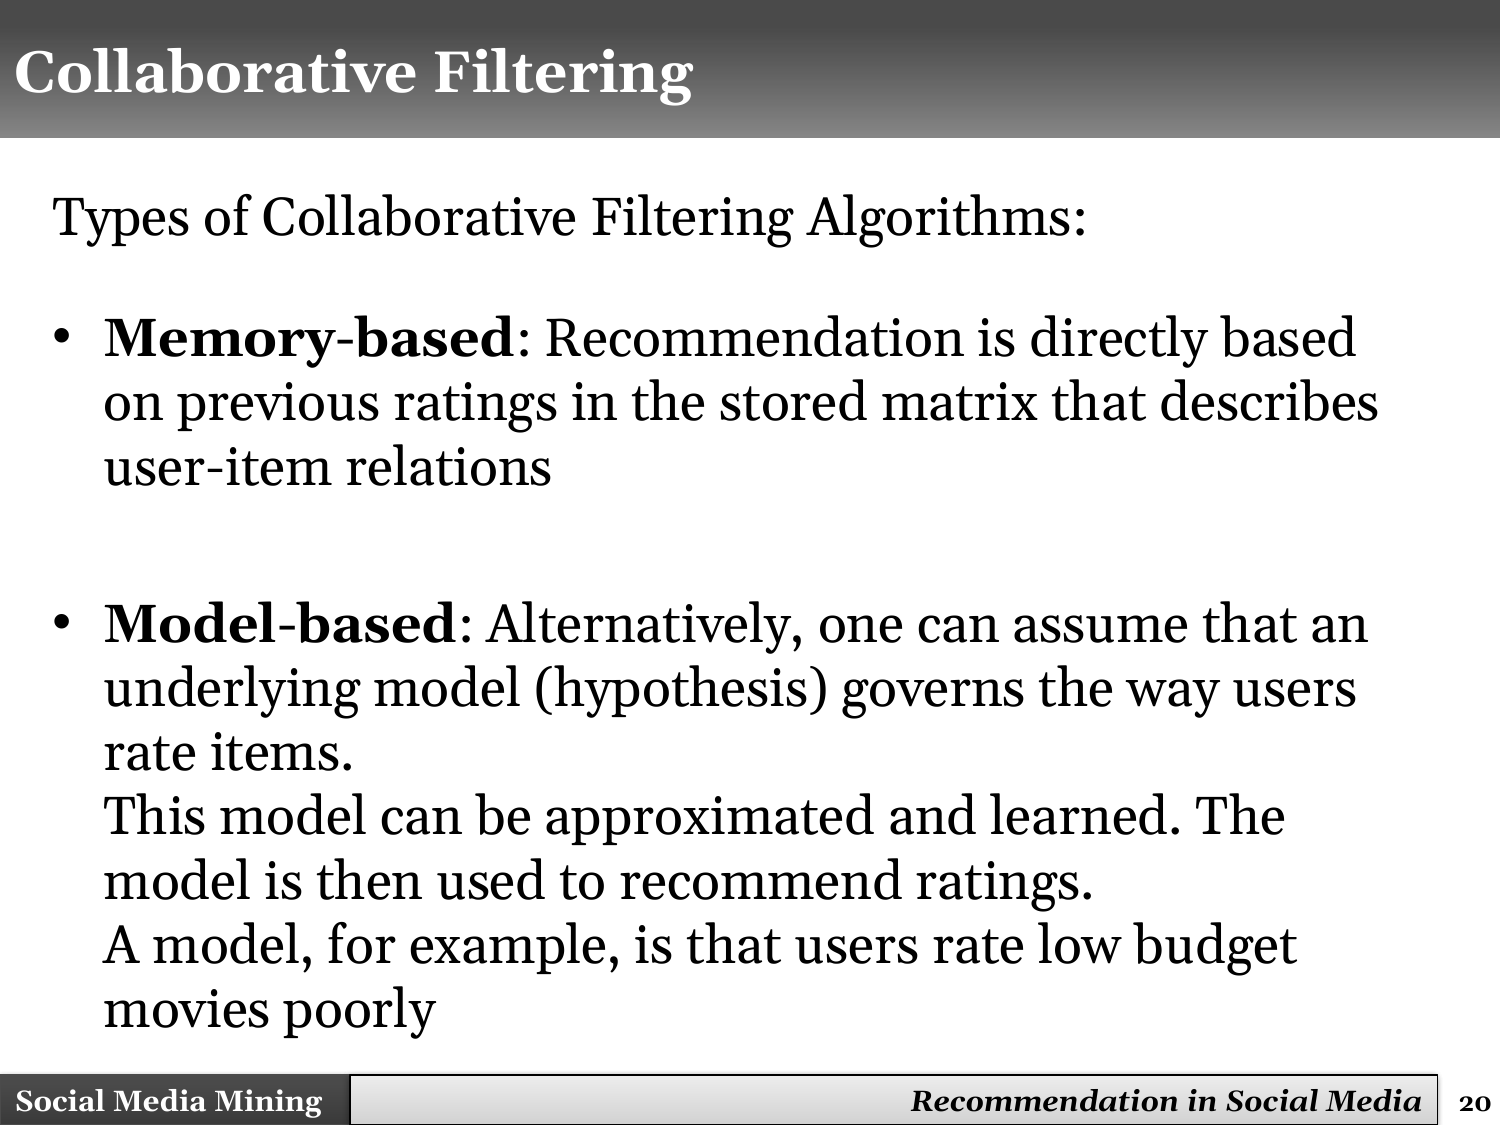

# Collaborative Filtering
Types of Collaborative Filtering Algorithms:

Memory-based: Recommendation is directly based on previous ratings in the stored matrix that describes user-item relations

Model-based: Alternatively, one can assume that an underlying model (hypothesis) governs the way users rate items.
This model can be approximated and learned. The model is then used to recommend ratings.
A model, for example, is that users rate low budget movies poorly